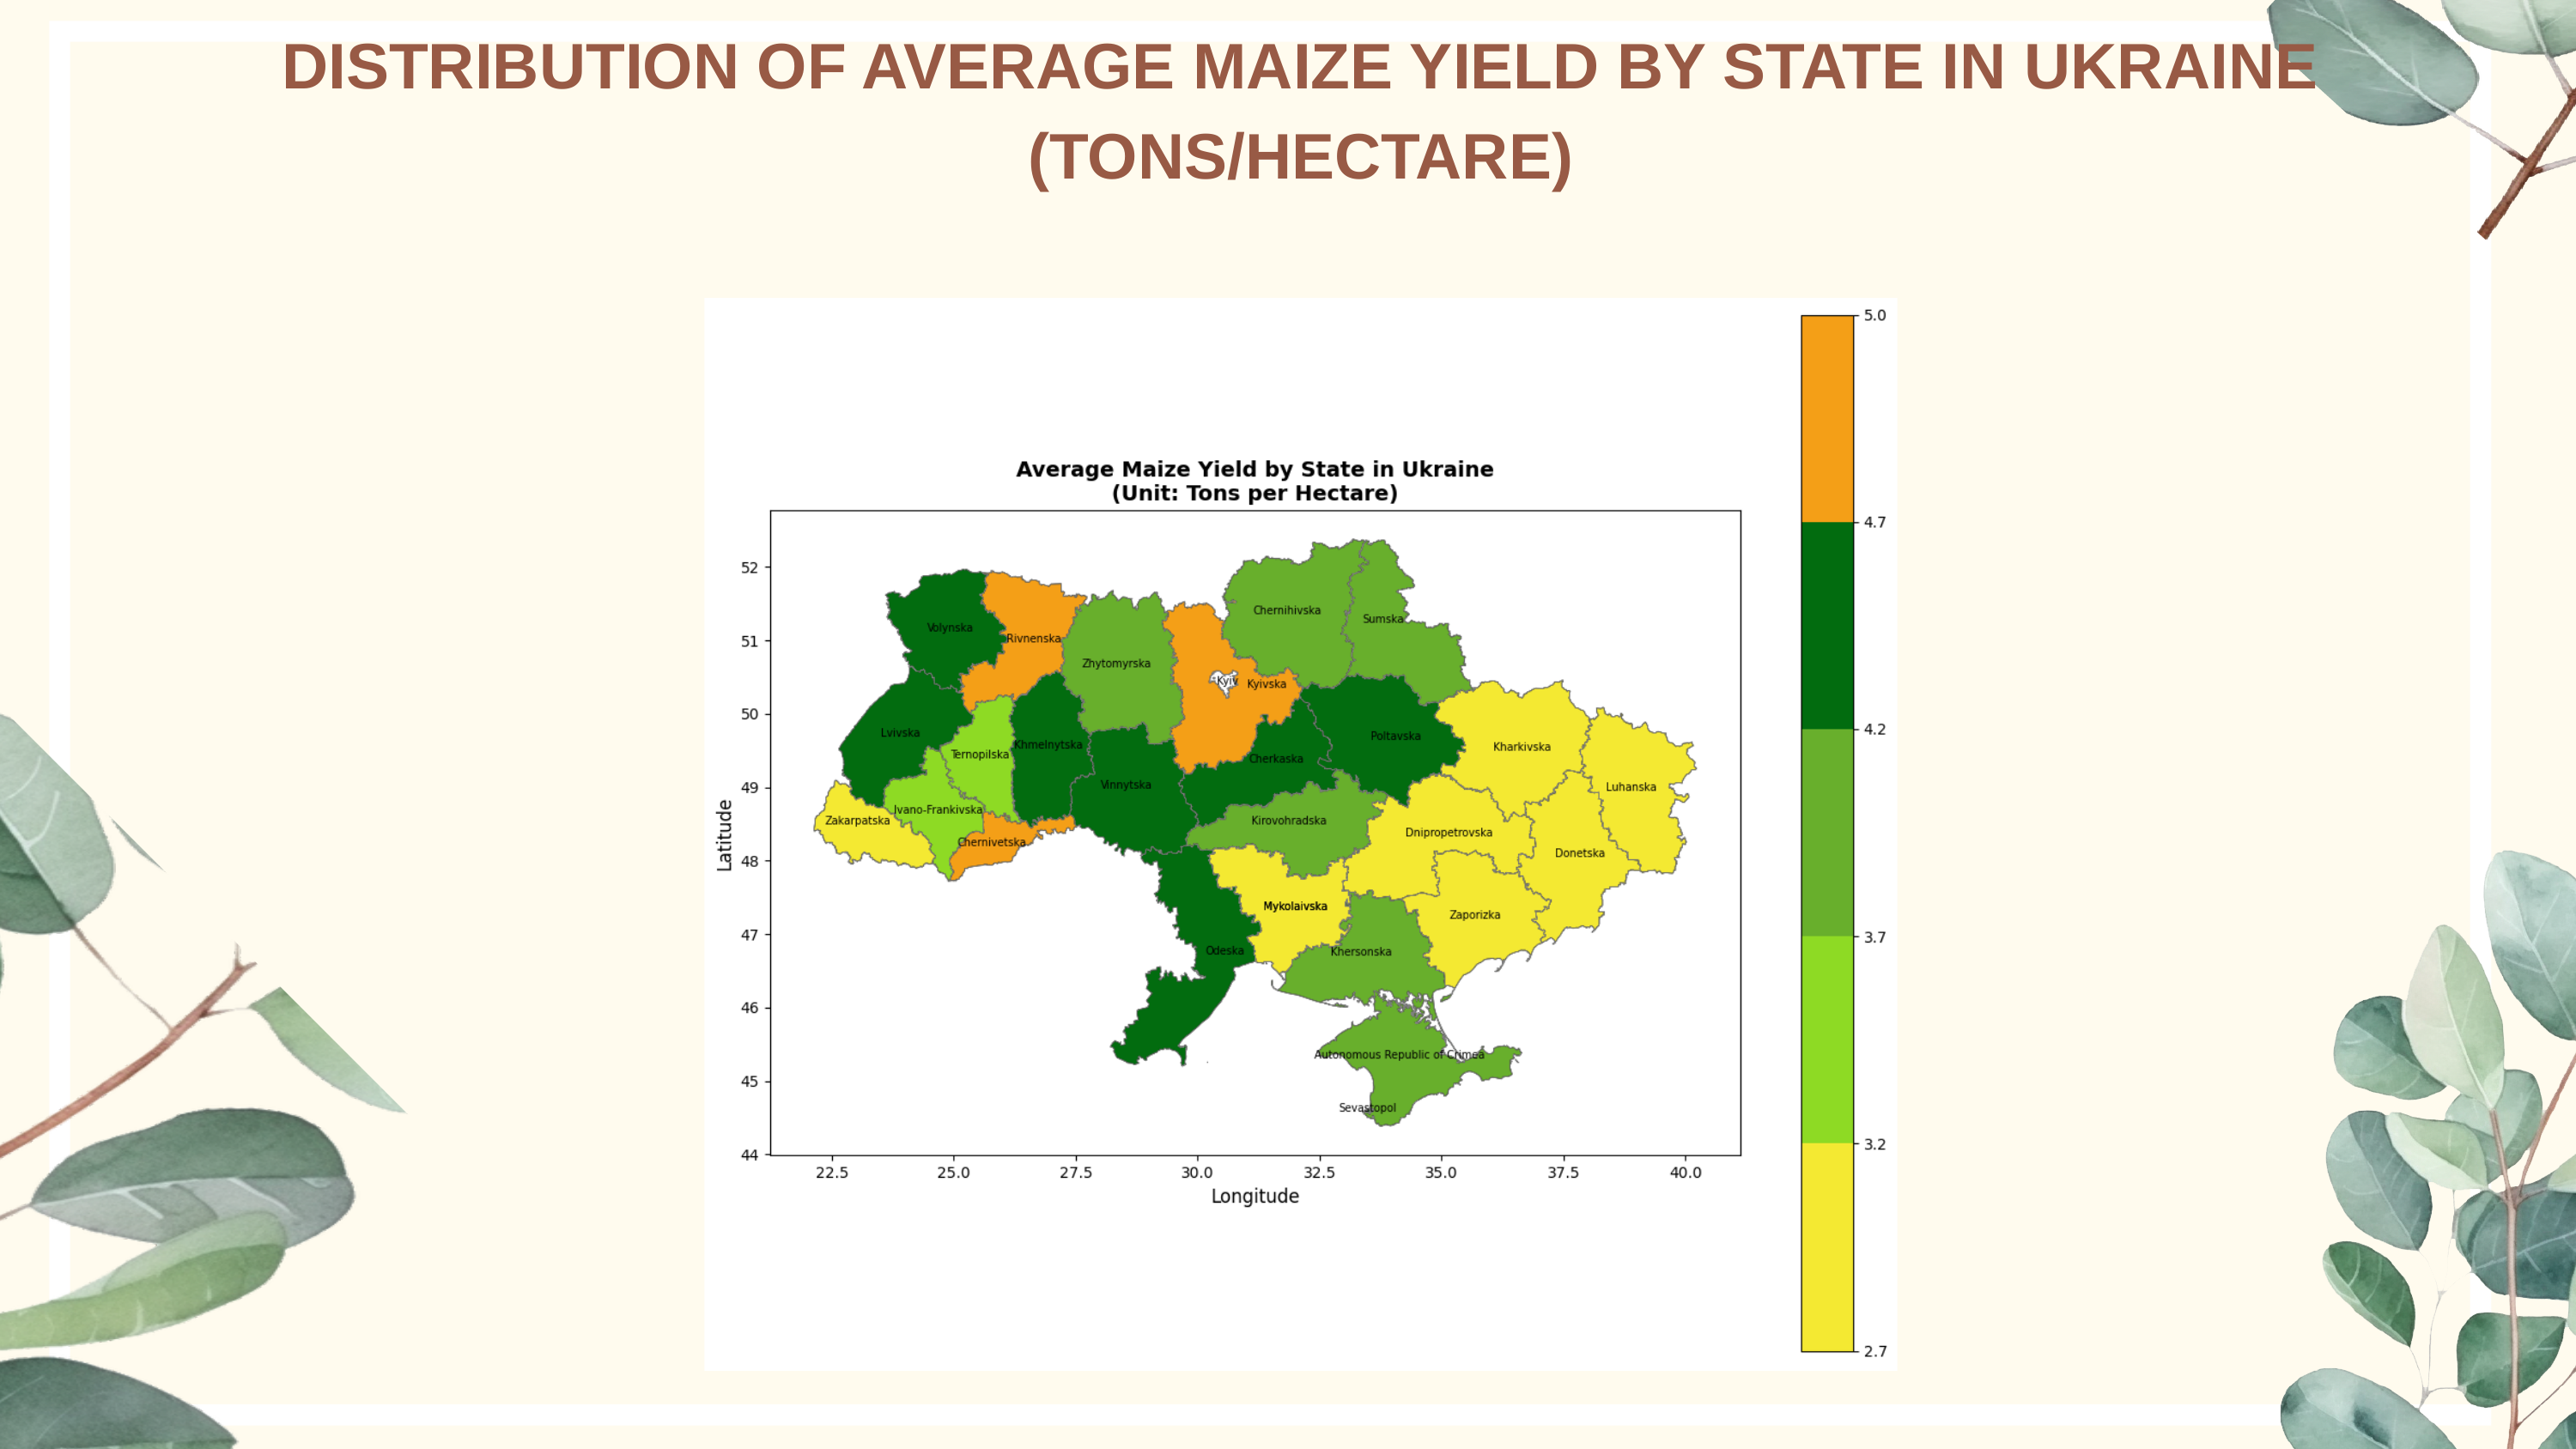

DISTRIBUTION OF AVERAGE MAIZE YIELD BY STATE IN UKRAINE (TONS/HECTARE)